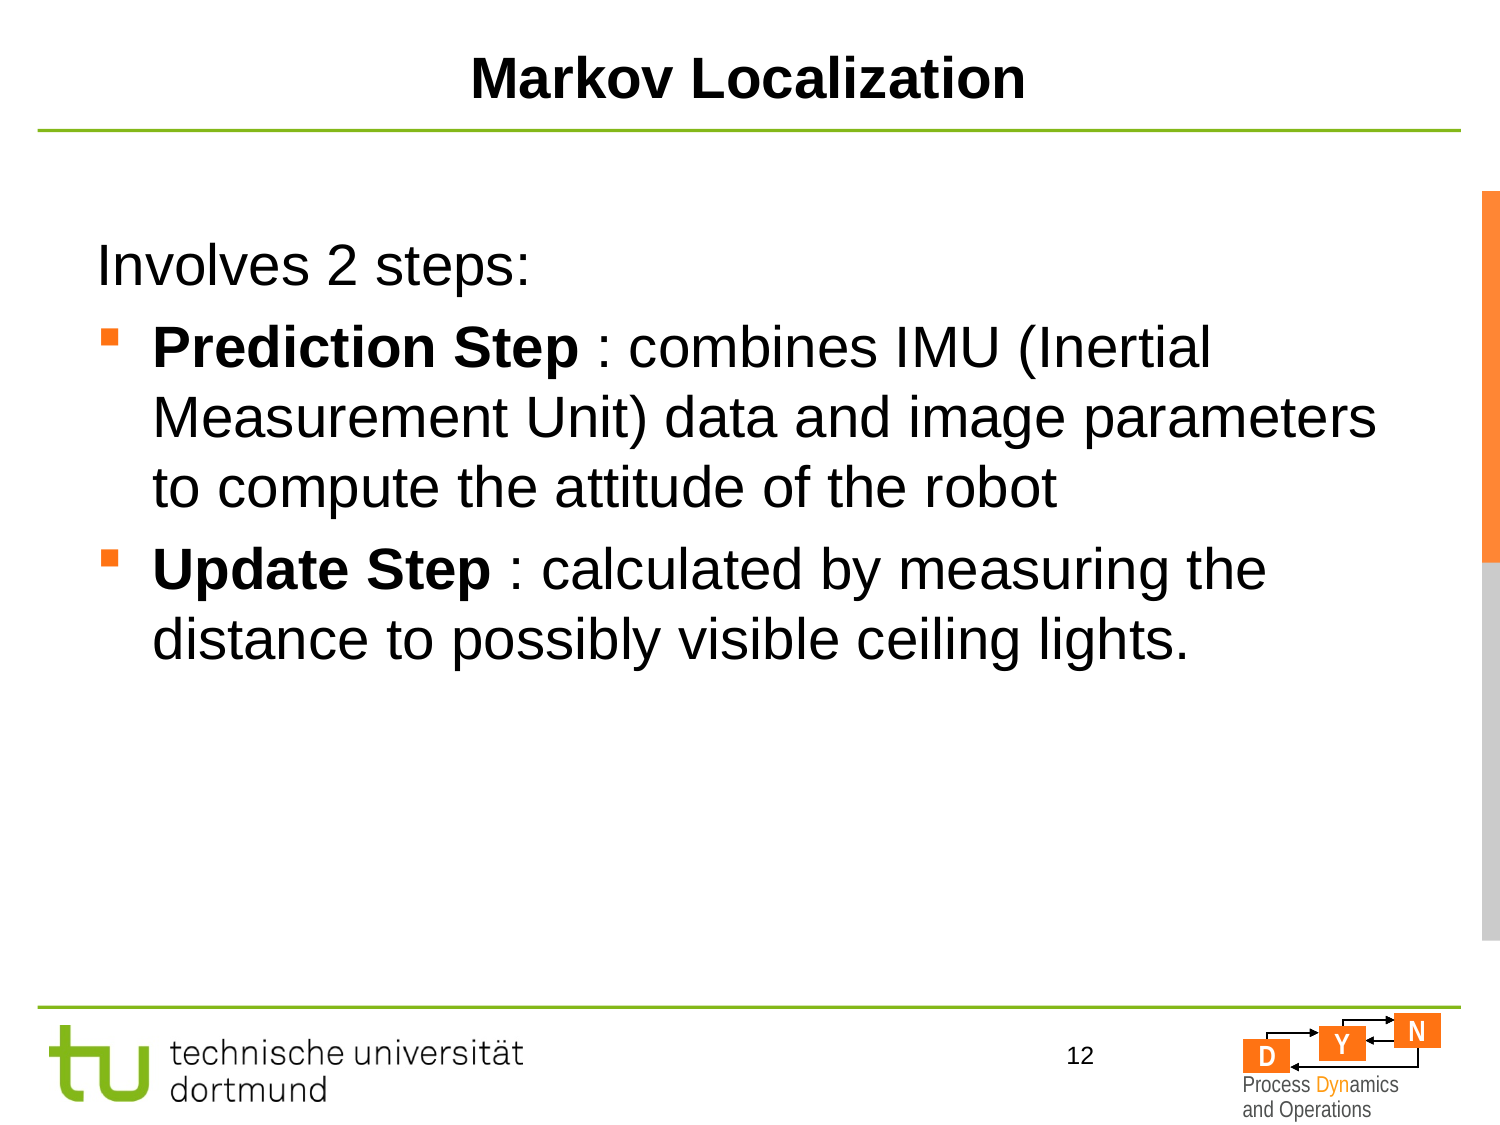

# Markov Localization
Involves 2 steps:
Prediction Step : combines IMU (Inertial Measurement Unit) data and image parameters to compute the attitude of the robot
Update Step : calculated by measuring the distance to possibly visible ceiling lights.

12